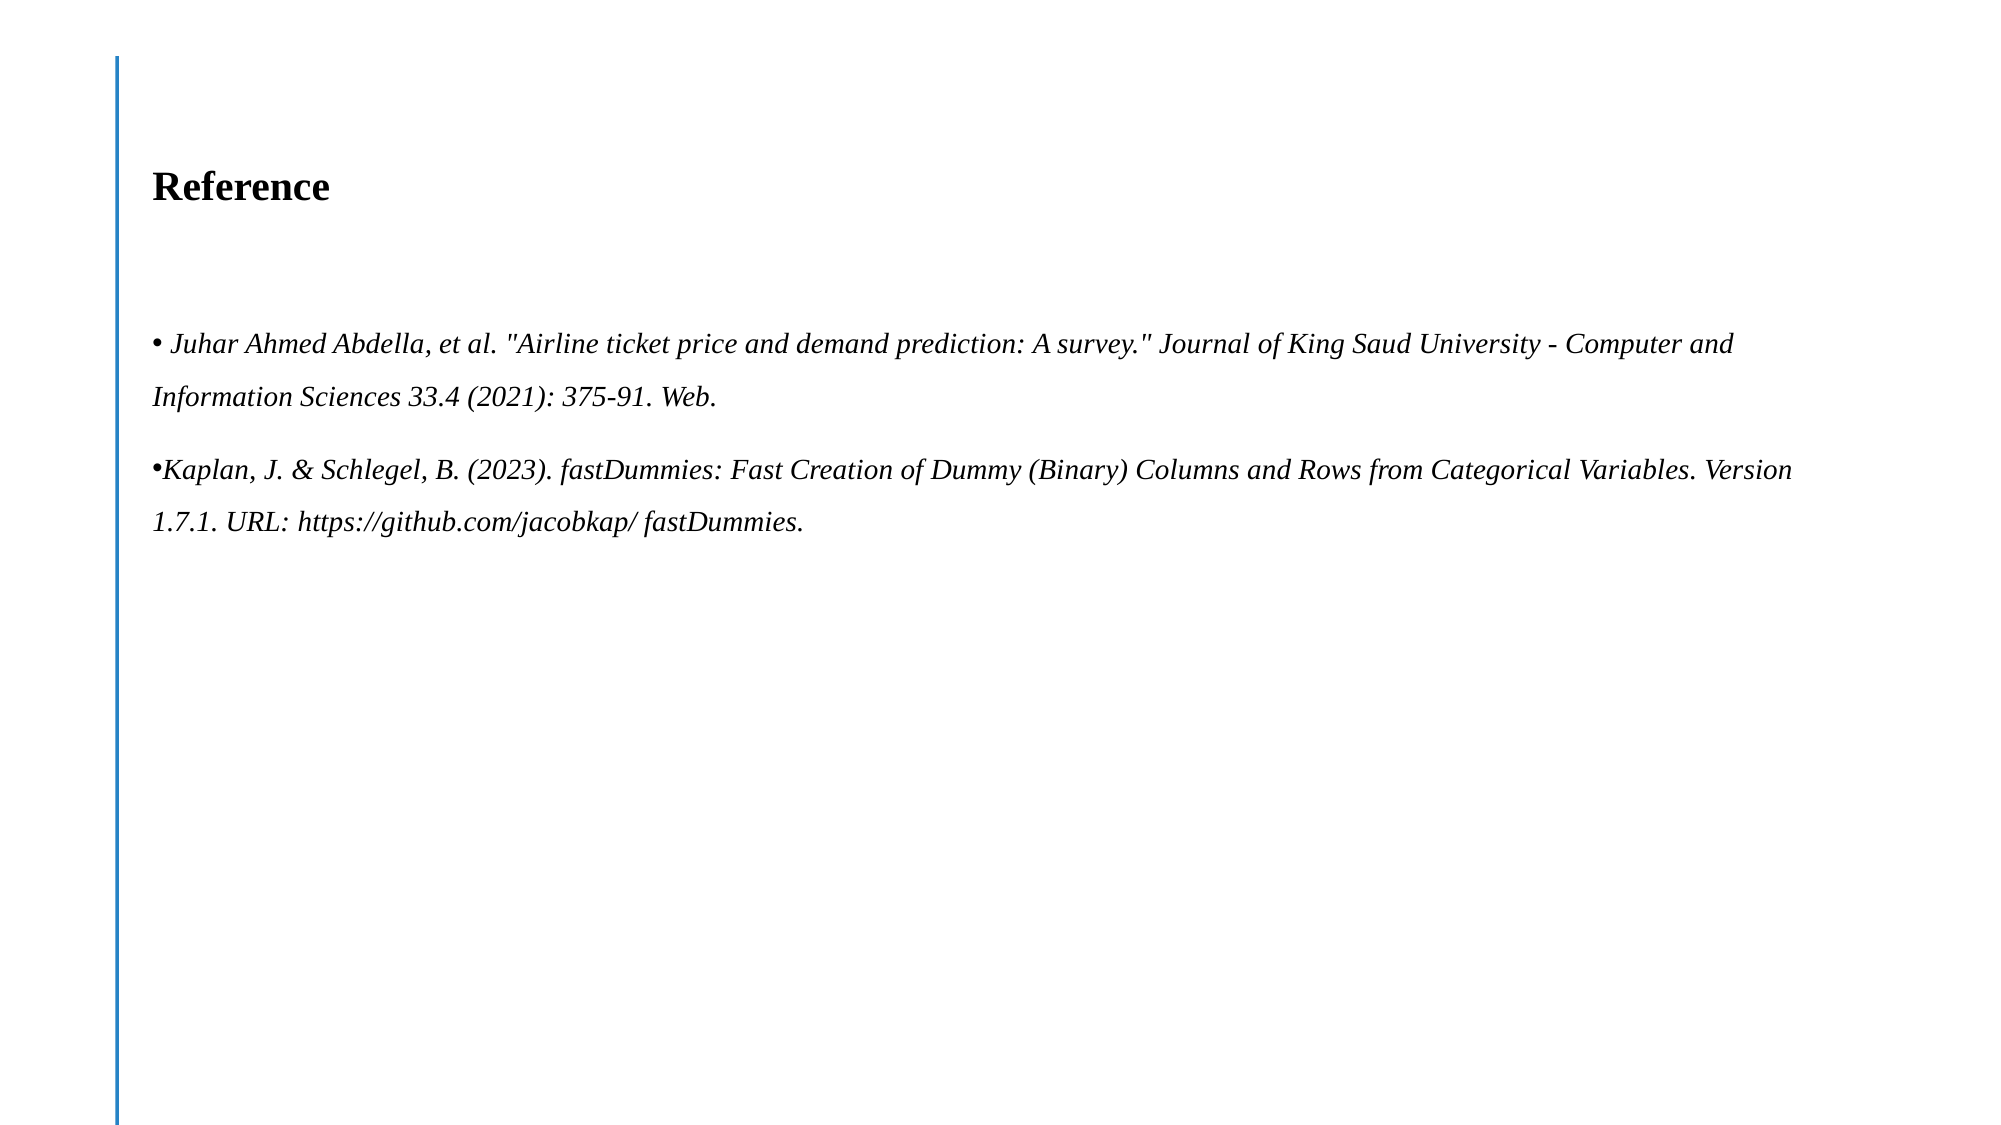

# Reference
 Juhar Ahmed Abdella, et al. "Airline ticket price and demand prediction: A survey." Journal of King Saud University - Computer and Information Sciences 33.4 (2021): 375-91. Web.
Kaplan, J. & Schlegel, B. (2023). fastDummies: Fast Creation of Dummy (Binary) Columns and Rows from Categorical Variables. Version 1.7.1. URL: https://github.com/jacobkap/ fastDummies.